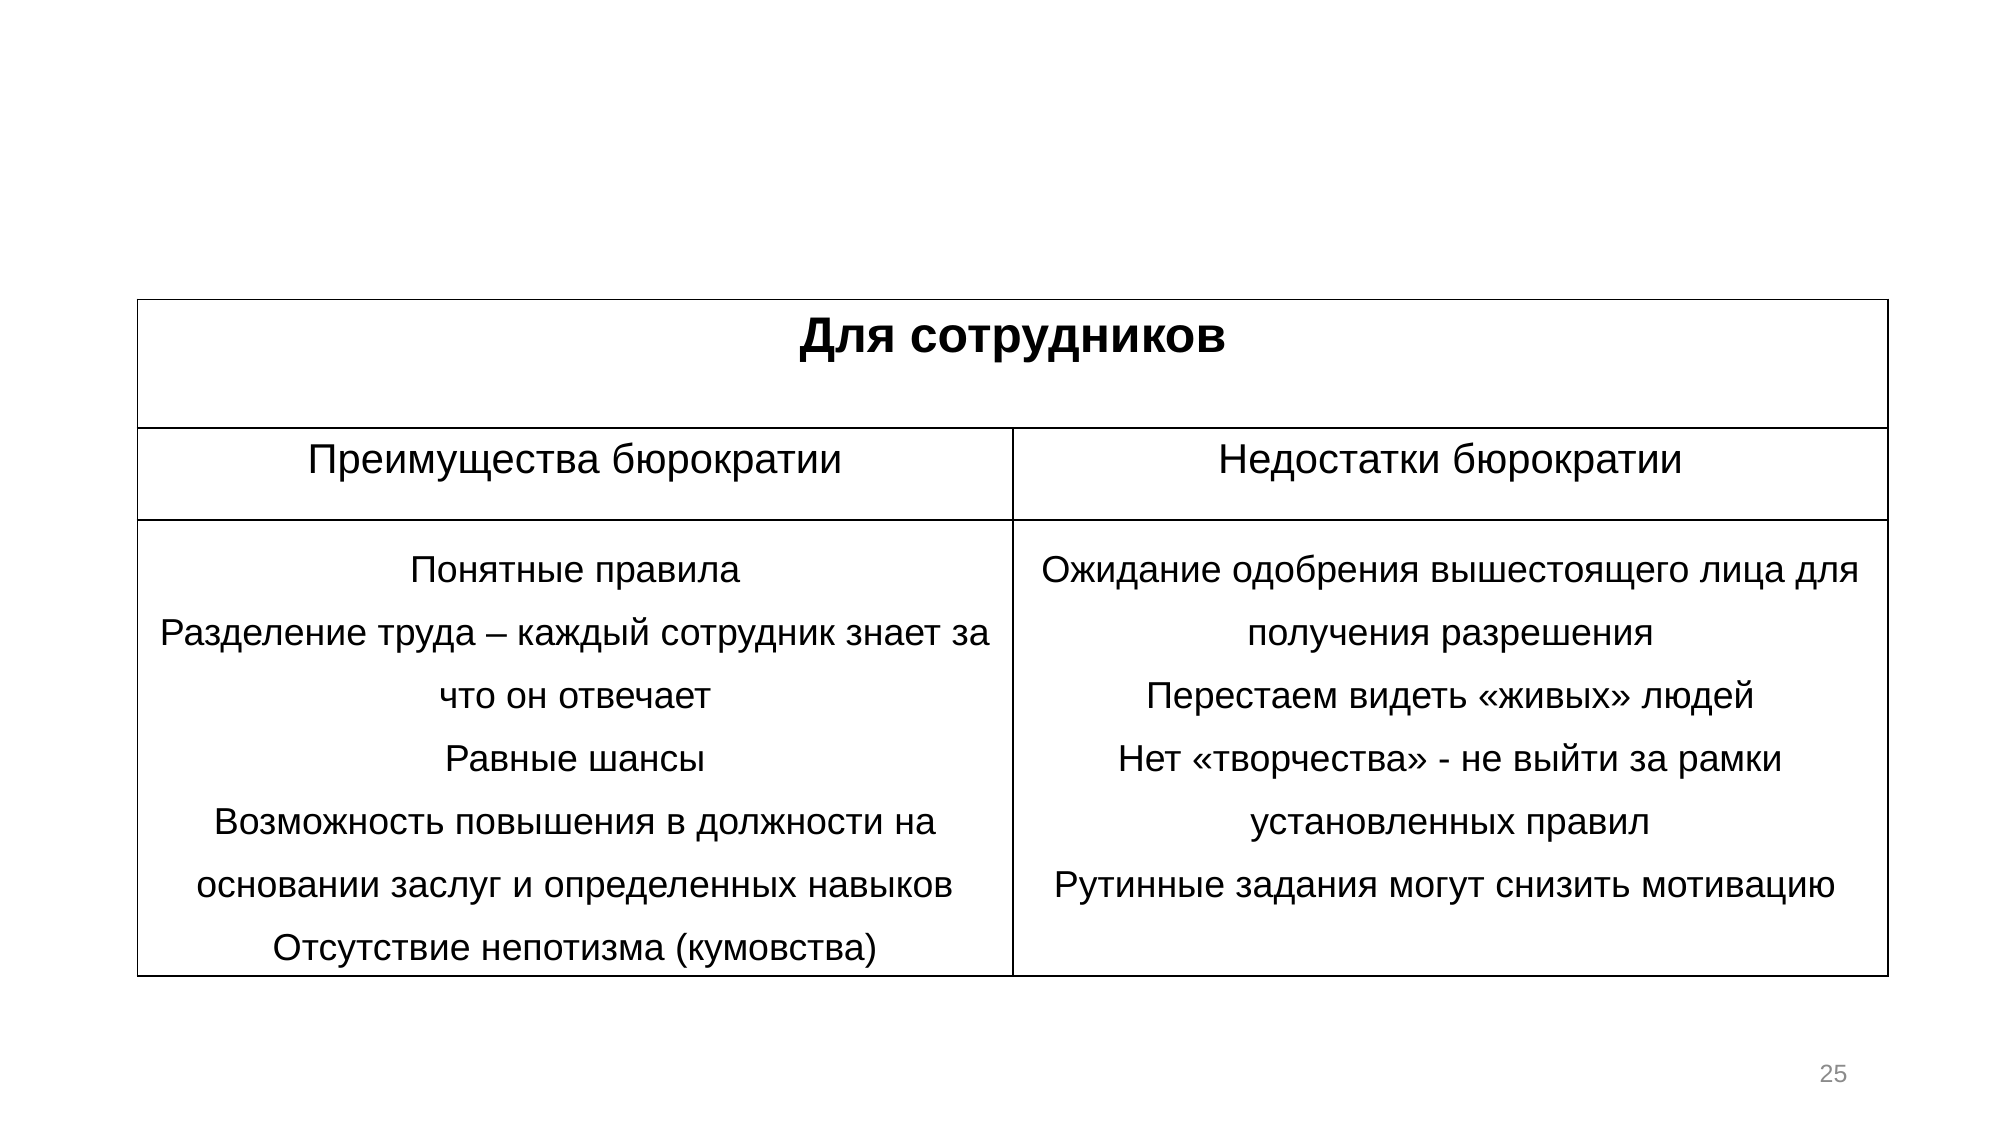

#
| Для сотрудников |  |
| --- | --- |
| Преимущества бюрократии | Недостатки бюрократии |
| Понятные правила Разделение труда – каждый сотрудник знает за что он отвечает Равные шансы Возможность повышения в должности на основании заслуг и определенных навыков Отсутствие непотизма (кумовства) | Ожидание одобрения вышестоящего лица для получения разрешения Перестаем видеть «живых» людей Нет «творчества» - не выйти за рамки установленных правил Рутинные задания могут снизить мотивацию |
25